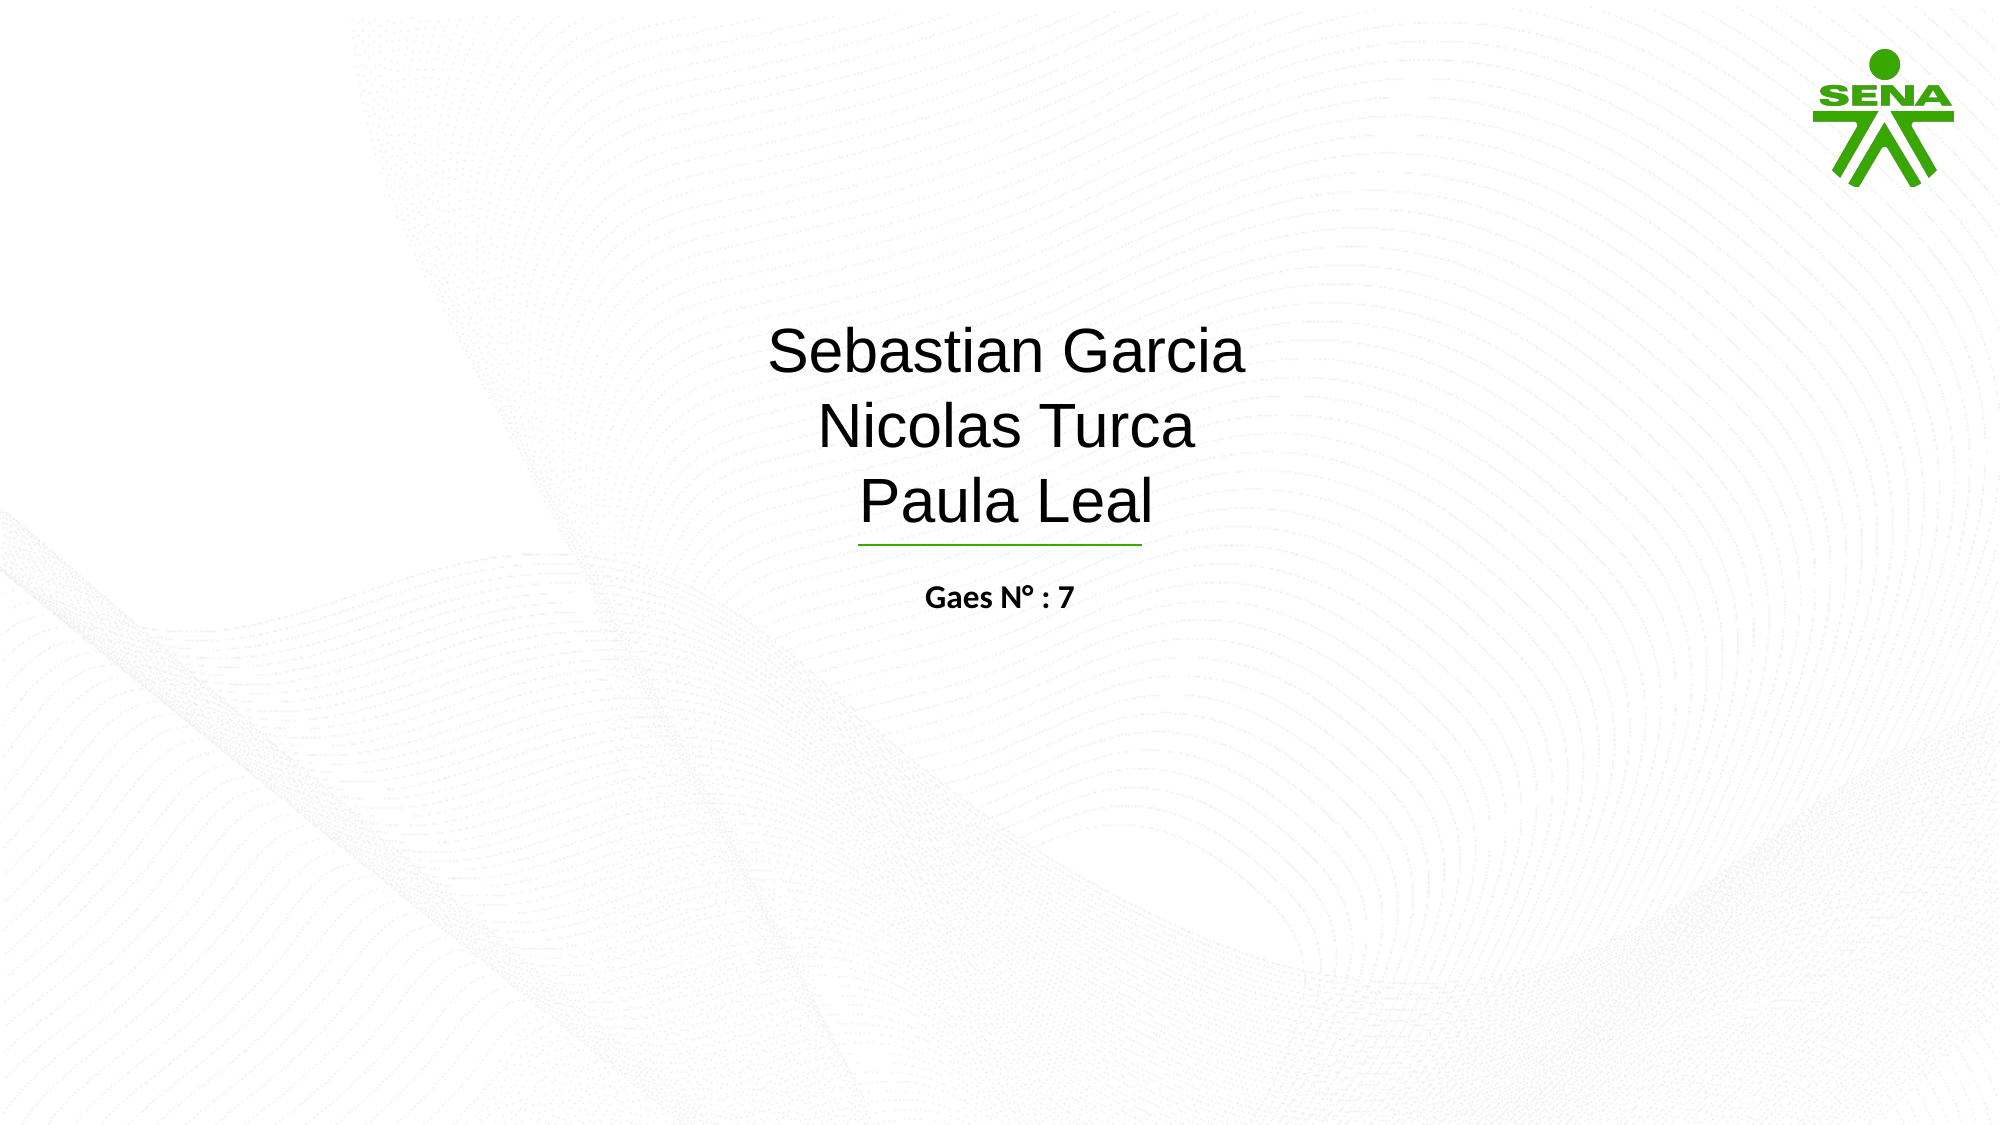

Sebastian Garcia
Nicolas Turca
Paula Leal
Gaes N° : 7